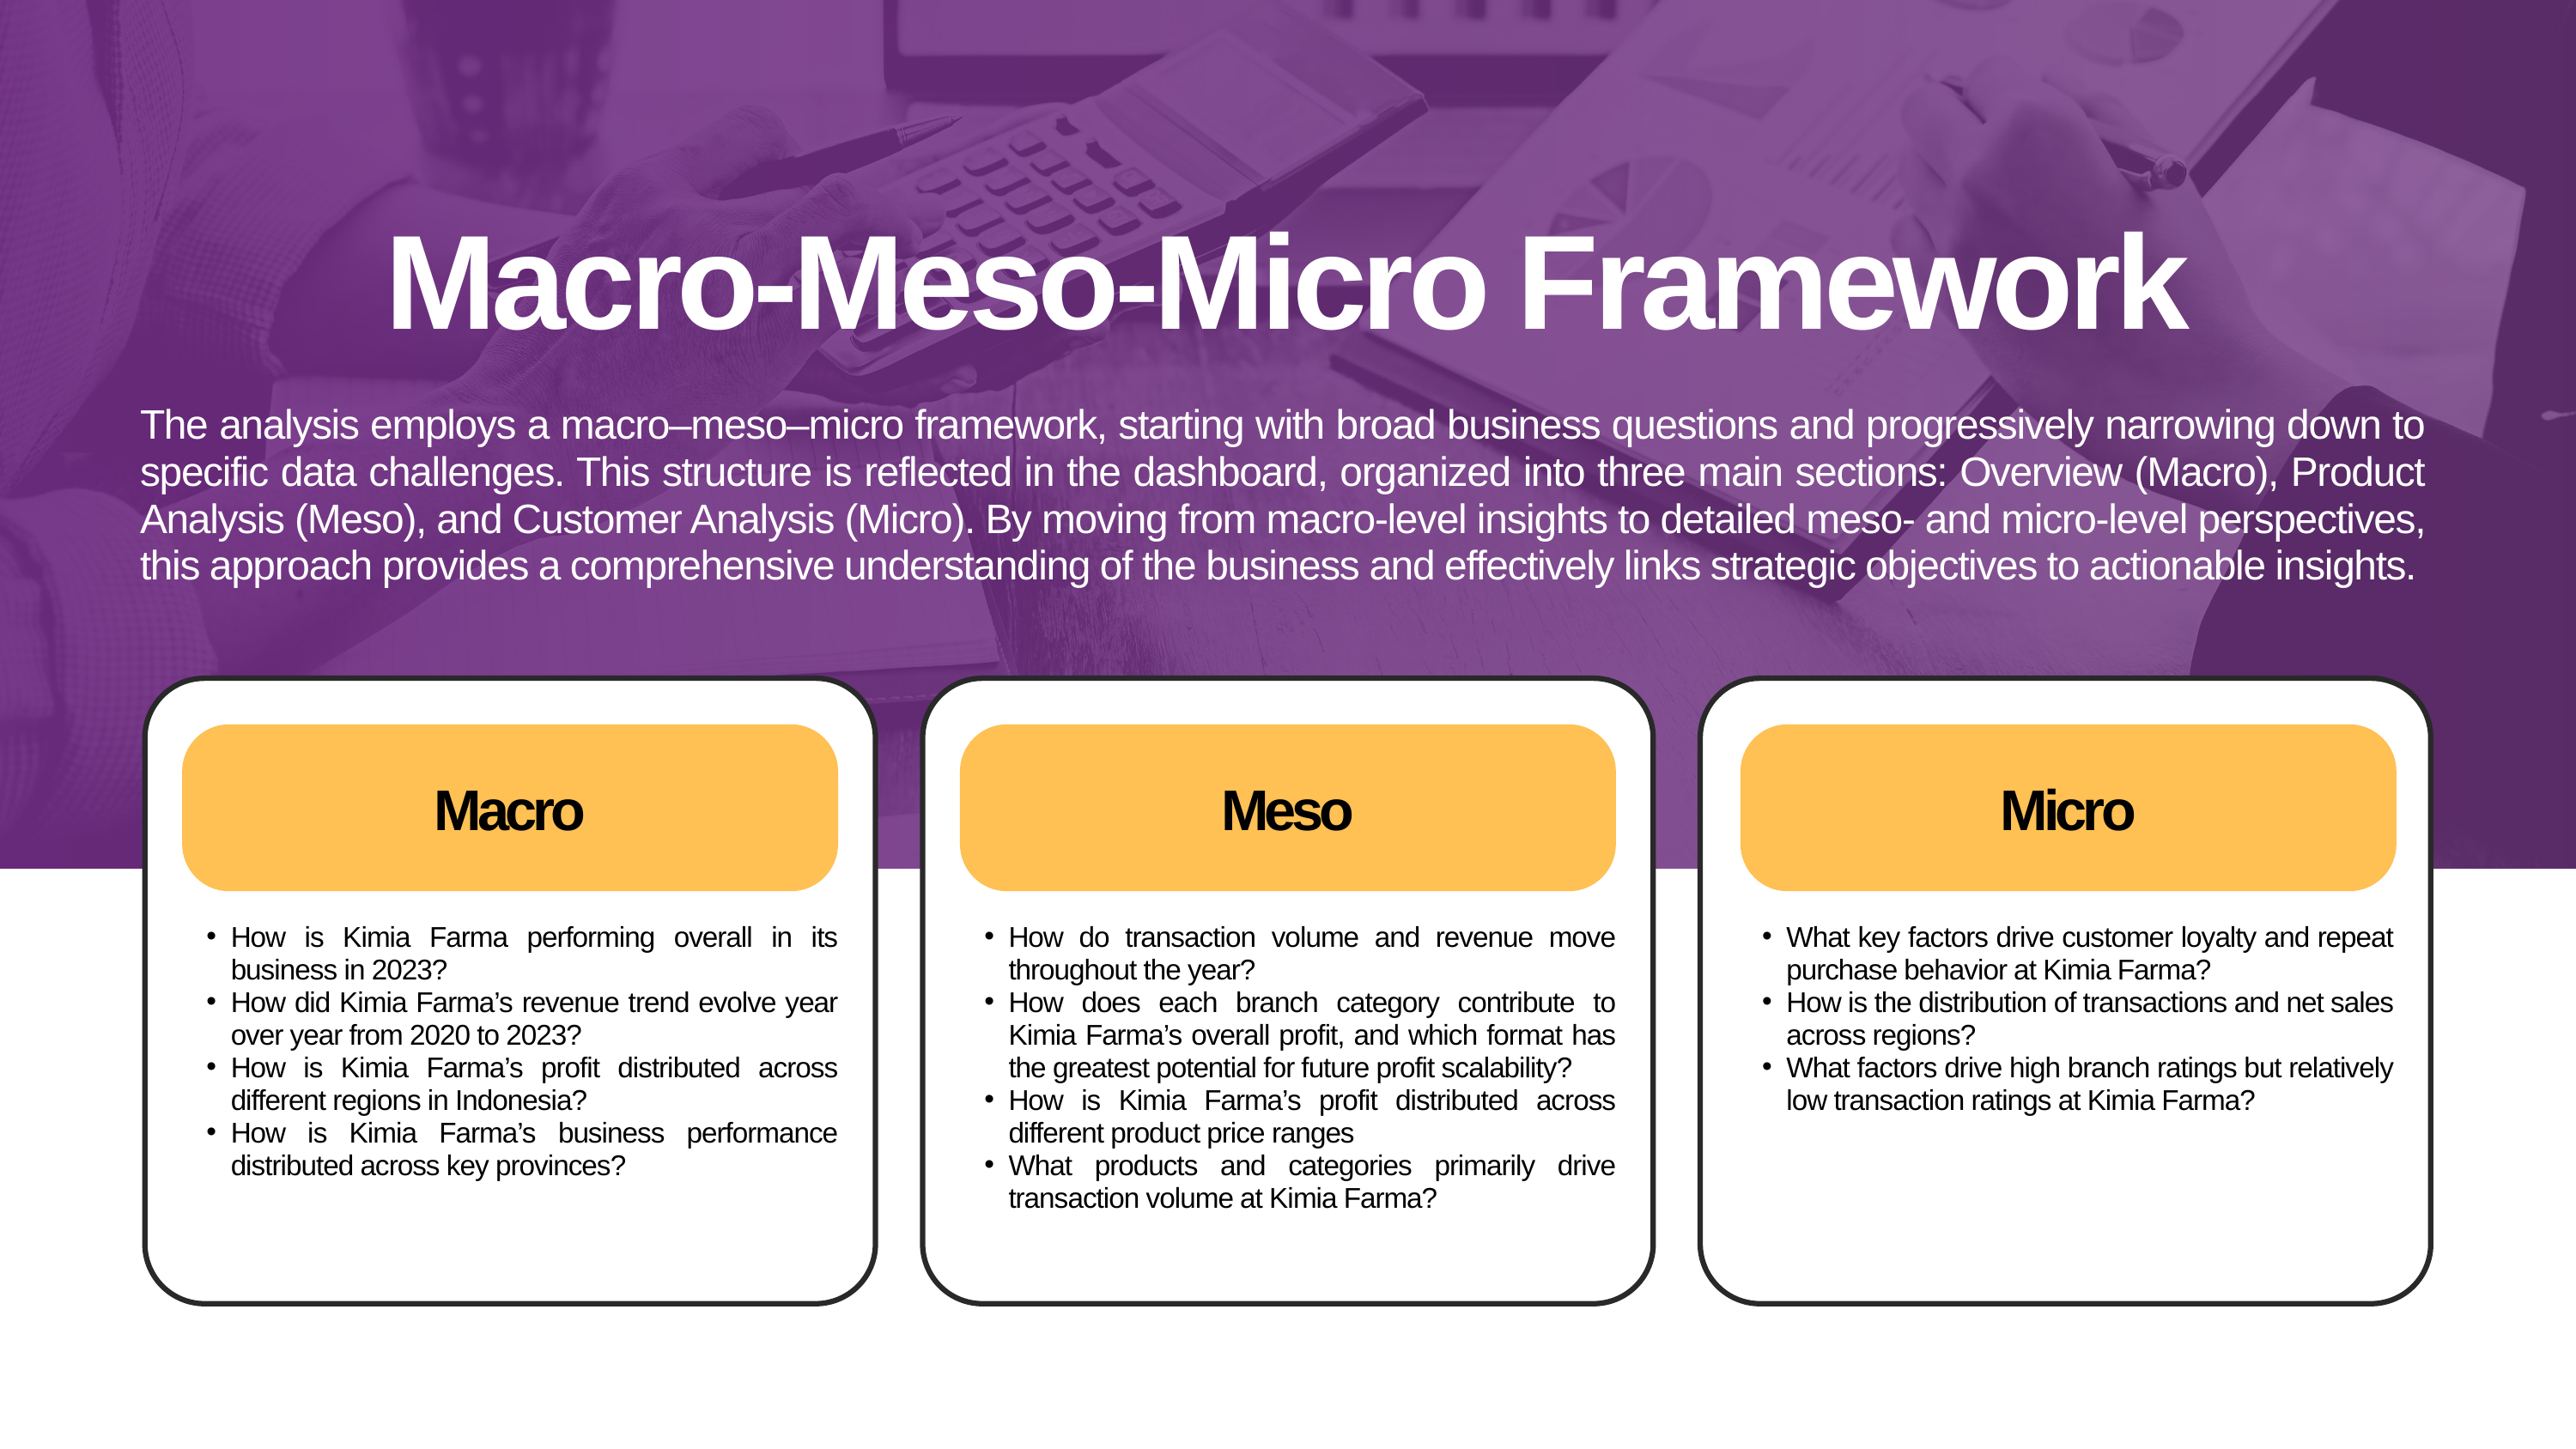

Macro-Meso-Micro Framework
The analysis employs a macro–meso–micro framework, starting with broad business questions and progressively narrowing down to specific data challenges. This structure is reflected in the dashboard, organized into three main sections: Overview (Macro), Product Analysis (Meso), and Customer Analysis (Micro). By moving from macro-level insights to detailed meso- and micro-level perspectives, this approach provides a comprehensive understanding of the business and effectively links strategic objectives to actionable insights.

Macro
Meso
Micro
How is Kimia Farma performing overall in its business in 2023?
How did Kimia Farma’s revenue trend evolve year over year from 2020 to 2023?
How is Kimia Farma’s profit distributed across different regions in Indonesia?
How is Kimia Farma’s business performance distributed across key provinces?
How do transaction volume and revenue move throughout the year?
How does each branch category contribute to Kimia Farma’s overall profit, and which format has the greatest potential for future profit scalability?
How is Kimia Farma’s profit distributed across different product price ranges
What products and categories primarily drive transaction volume at Kimia Farma?
What key factors drive customer loyalty and repeat purchase behavior at Kimia Farma?
How is the distribution of transactions and net sales across regions?
What factors drive high branch ratings but relatively low transaction ratings at Kimia Farma?